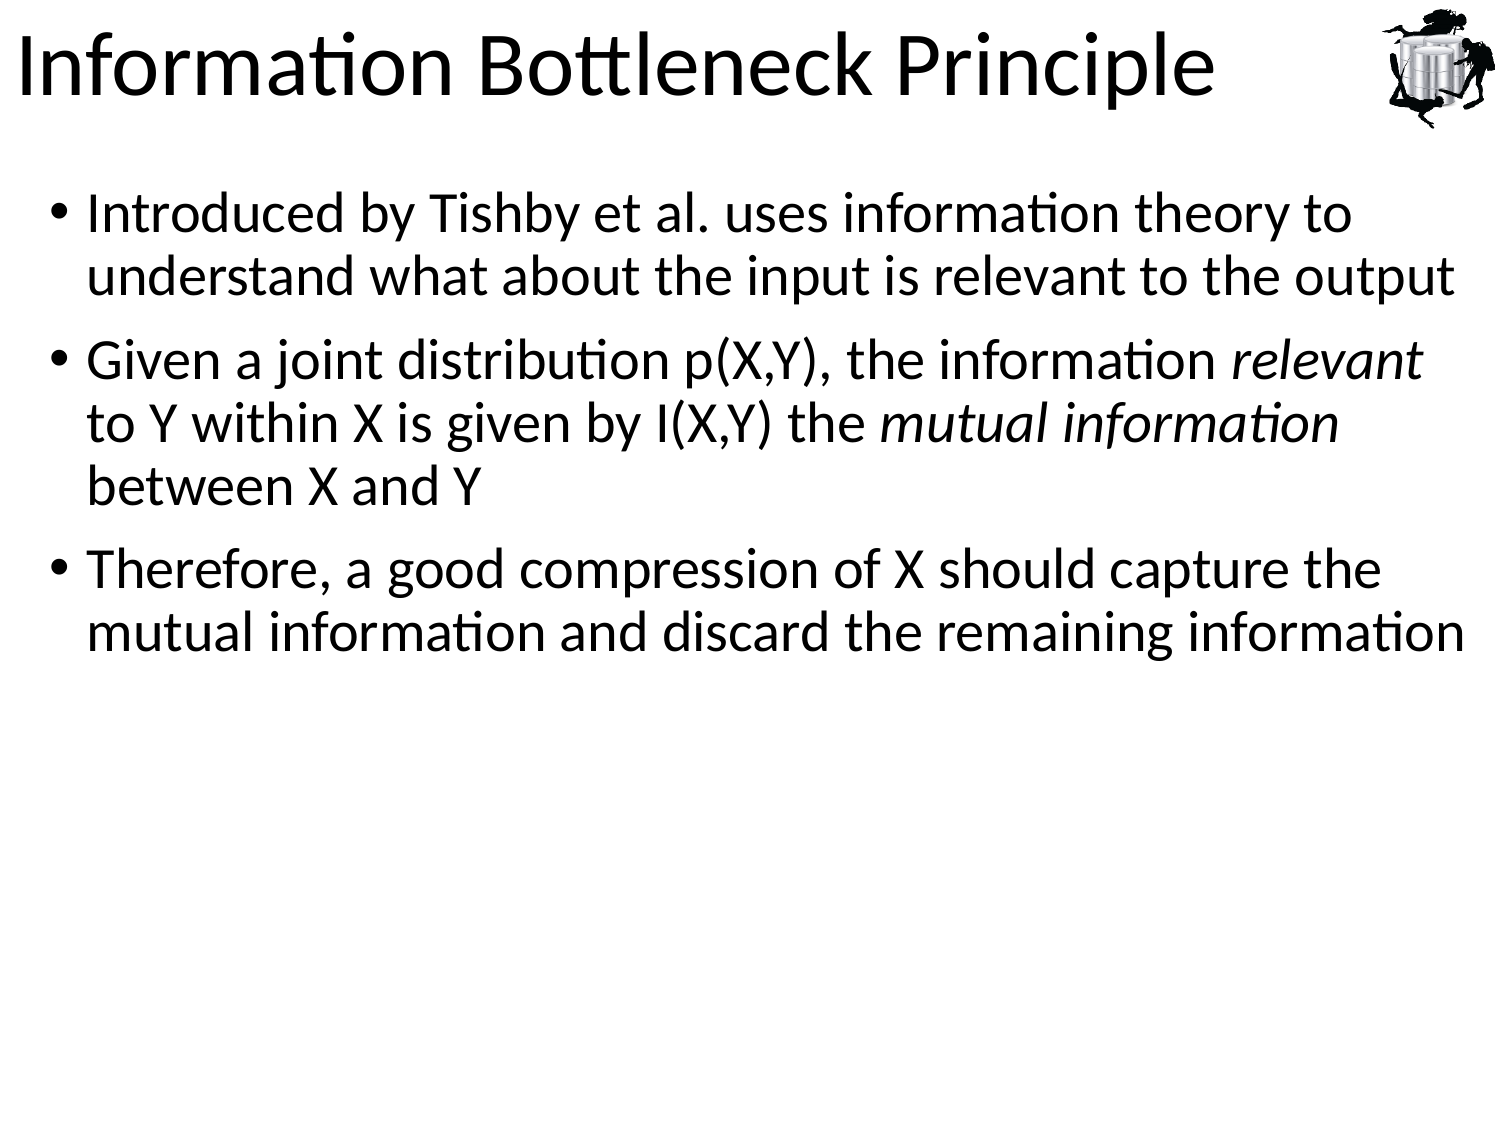

# Information Bottleneck Principle
Introduced by Tishby et al. uses information theory to understand what about the input is relevant to the output
Given a joint distribution p(X,Y), the information relevant to Y within X is given by I(X,Y) the mutual information between X and Y
Therefore, a good compression of X should capture the mutual information and discard the remaining information